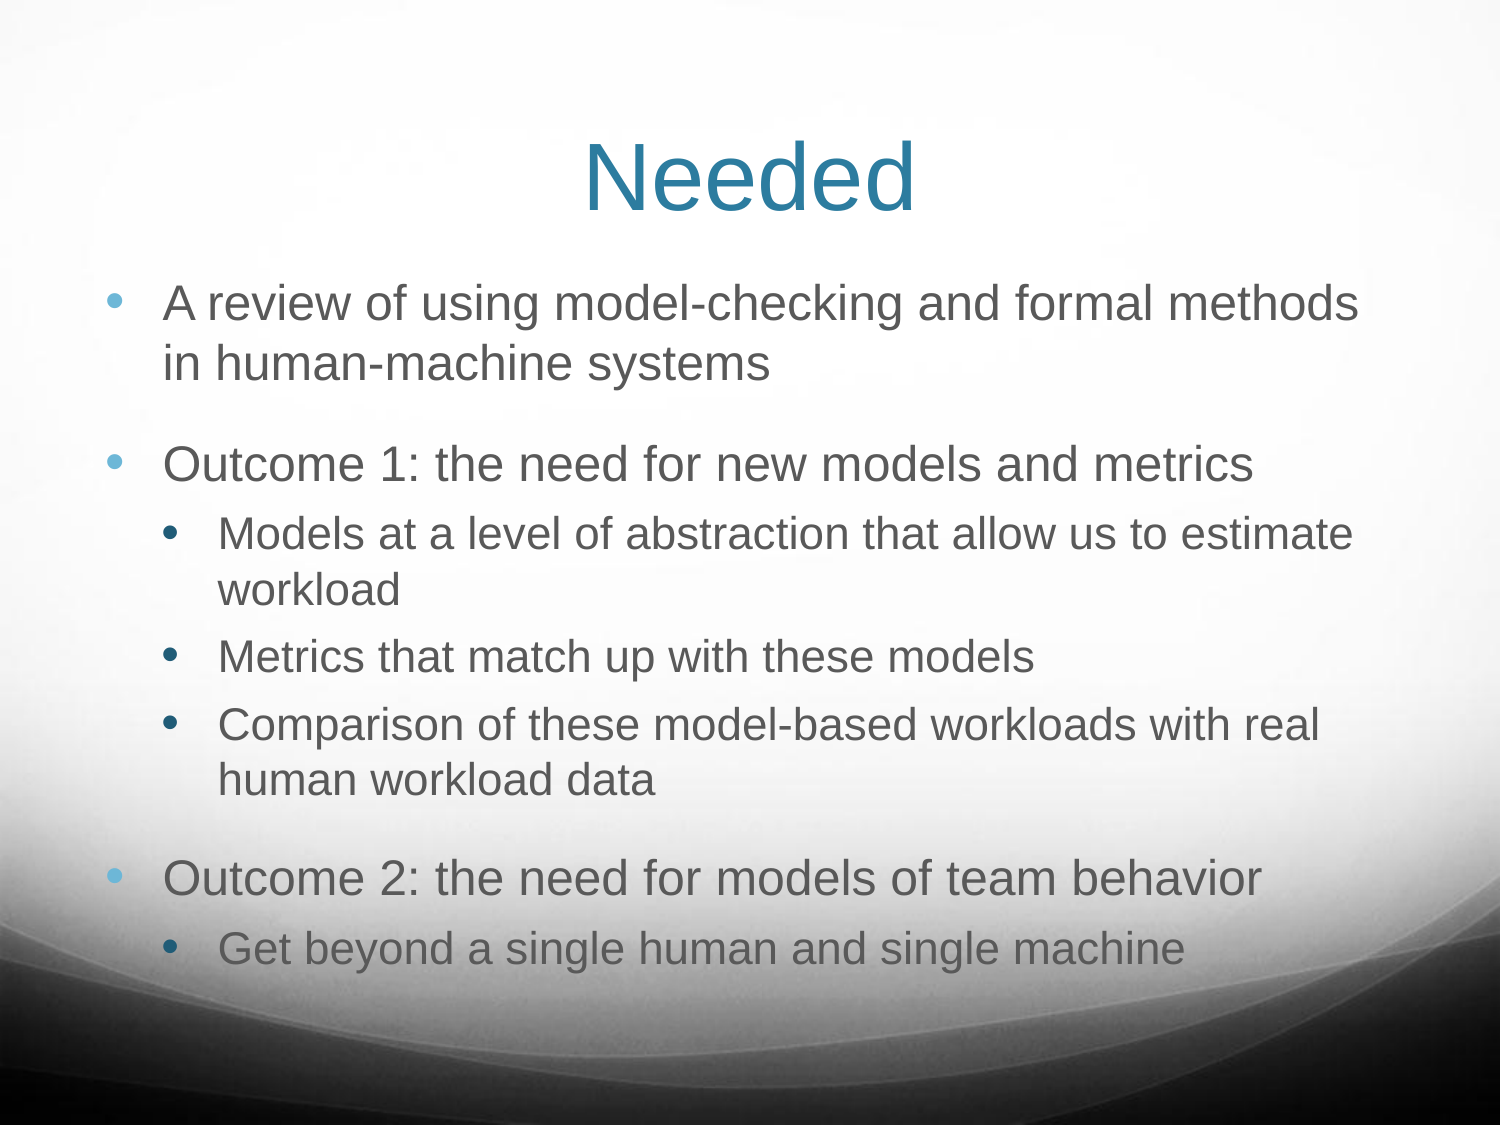

# Needed
A review of using model-checking and formal methods in human-machine systems
Outcome 1: the need for new models and metrics
Models at a level of abstraction that allow us to estimate workload
Metrics that match up with these models
Comparison of these model-based workloads with real human workload data
Outcome 2: the need for models of team behavior
Get beyond a single human and single machine